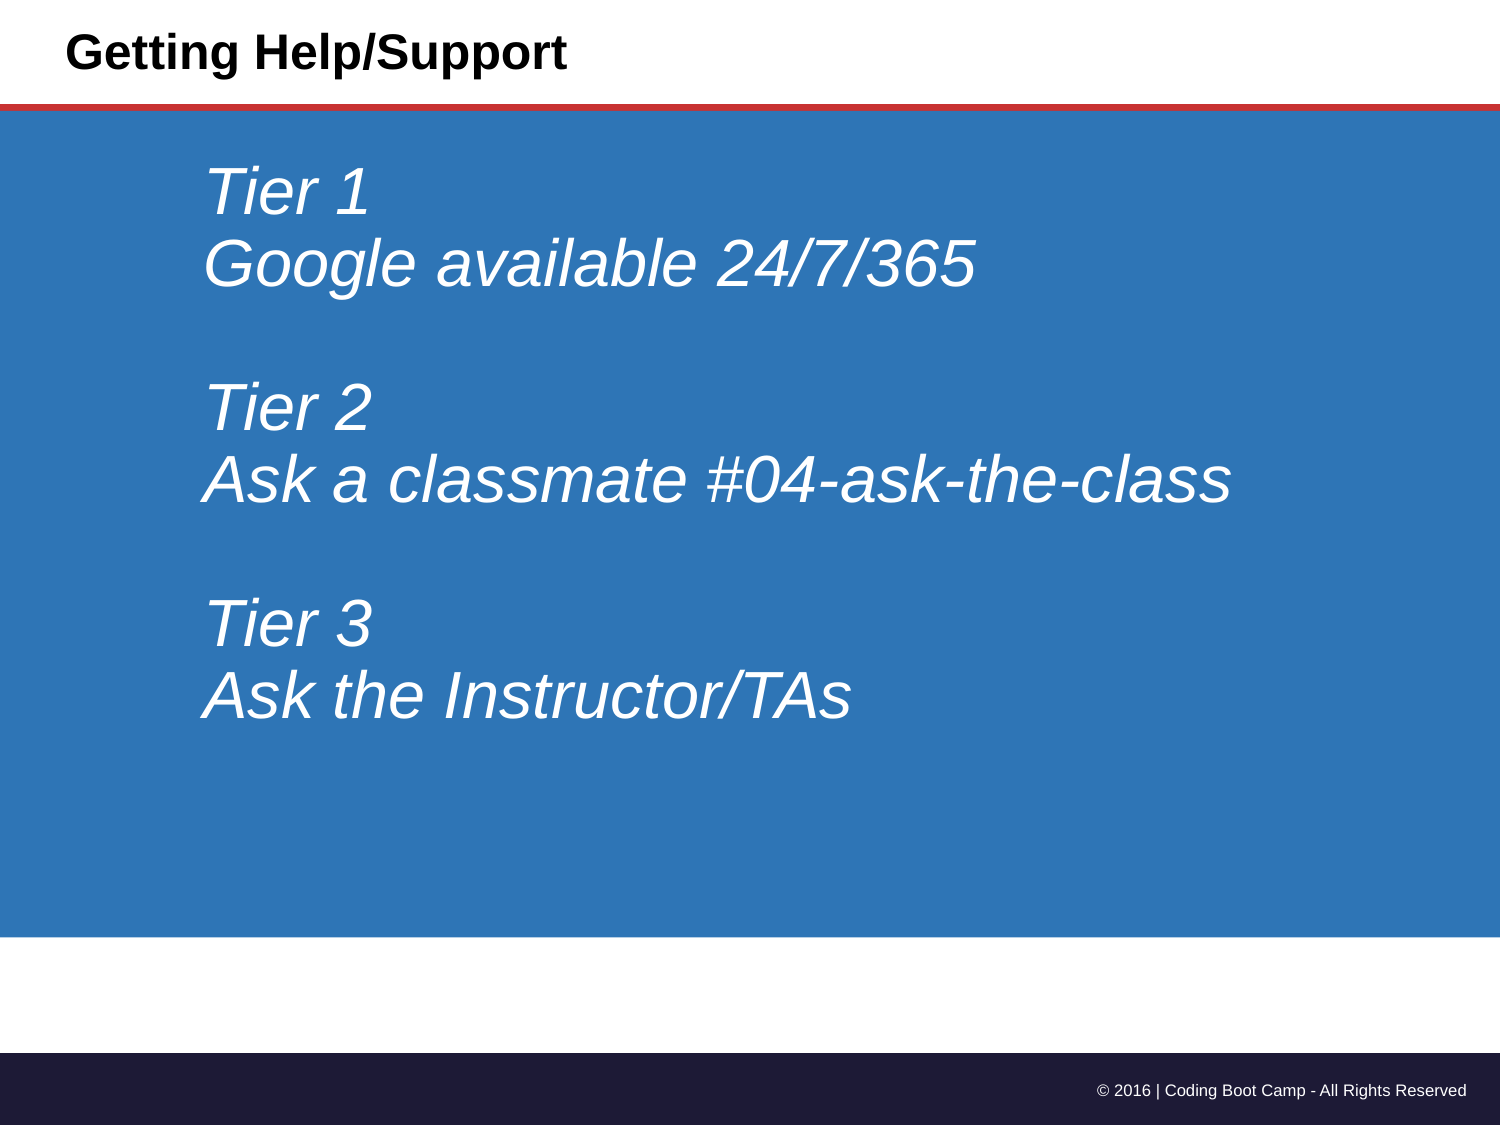

# Getting Help/Support

Tier 1
Google available 24/7/365

Tier 2
Ask a classmate #04-ask-the-class

Tier 3
Ask the Instructor/TAs